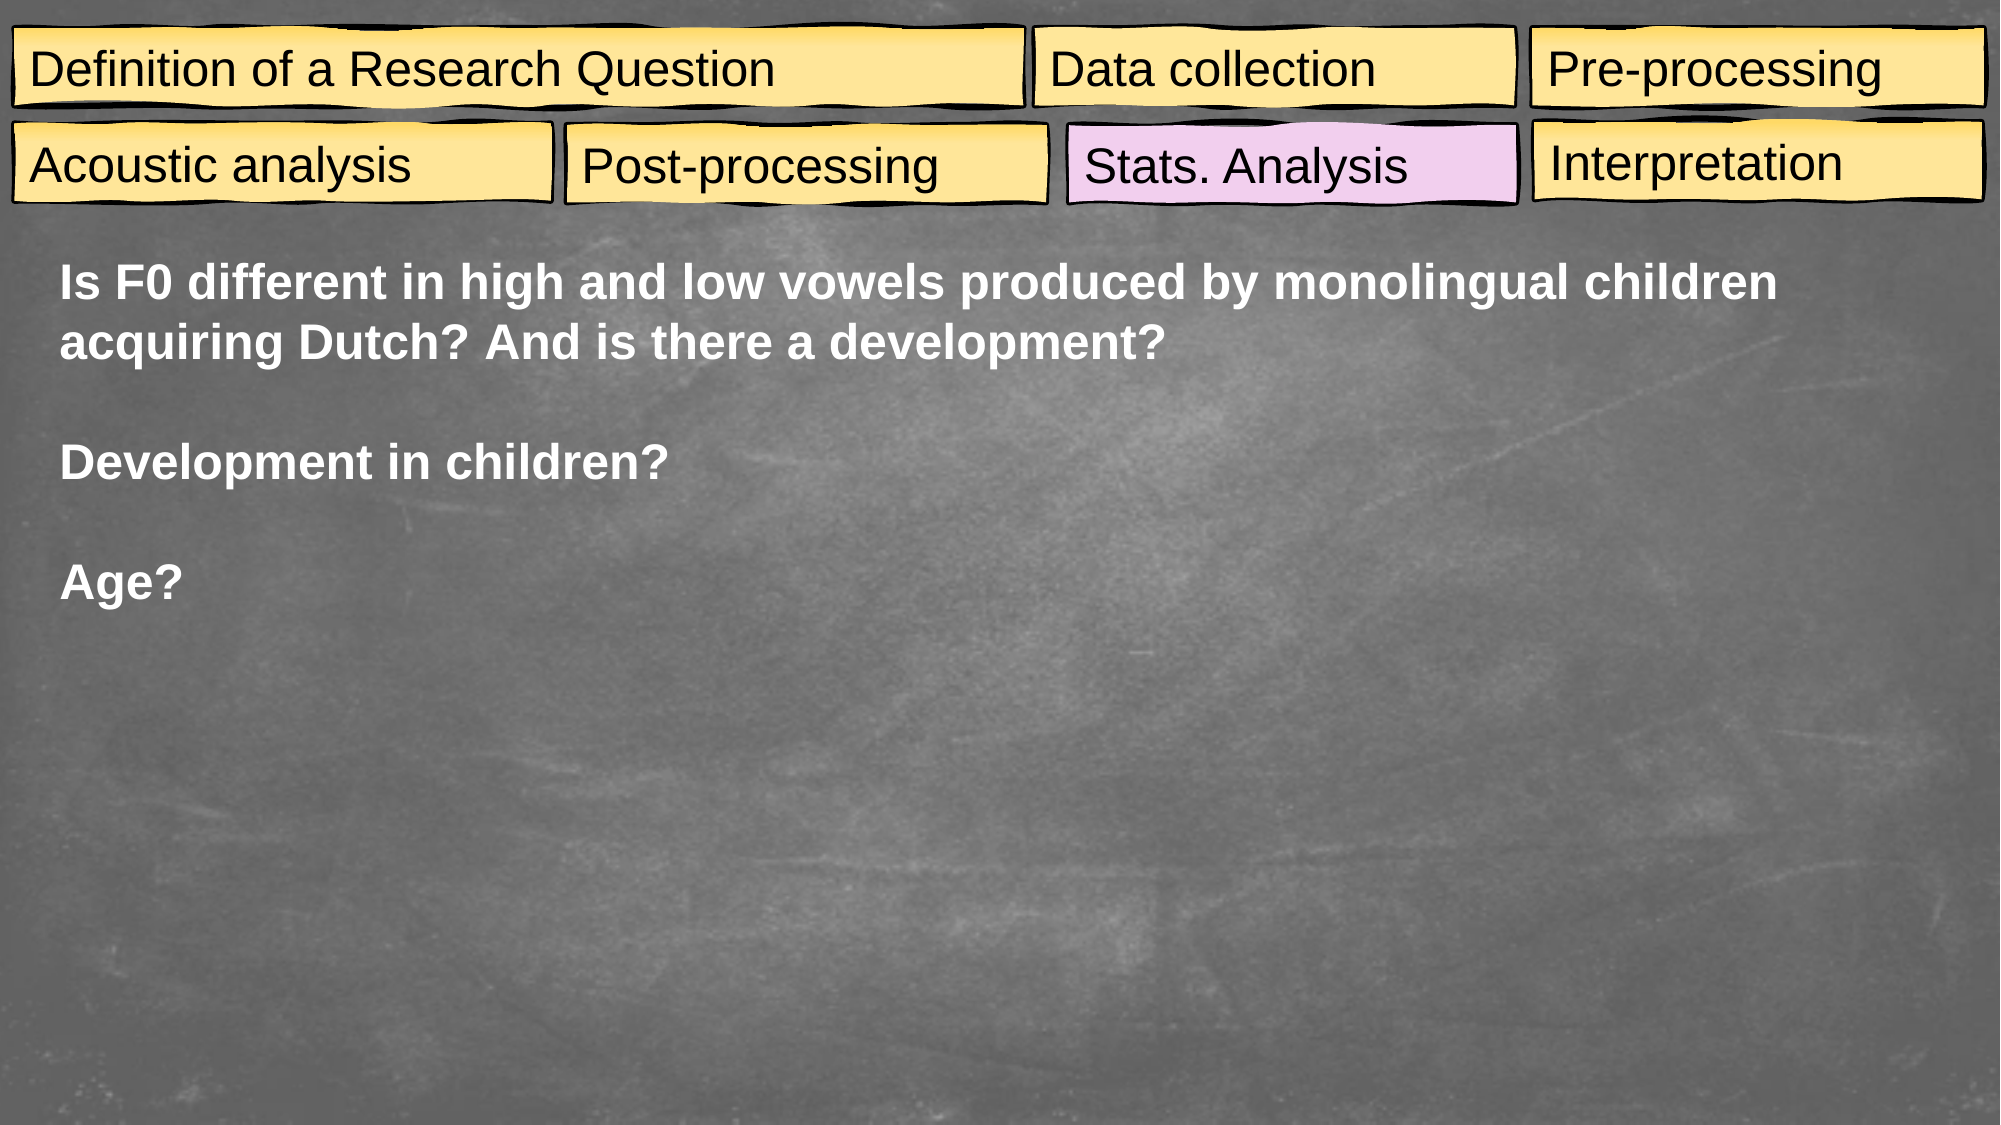

Definition of a Research Question
Data collection
Pre-processing
Interpretation
Acoustic analysis
Post-processing
Stats. Analysis
Is F0 different in high and low vowels produced by monolingual children acquiring Dutch? And is there a development?

Development in children?

Age?